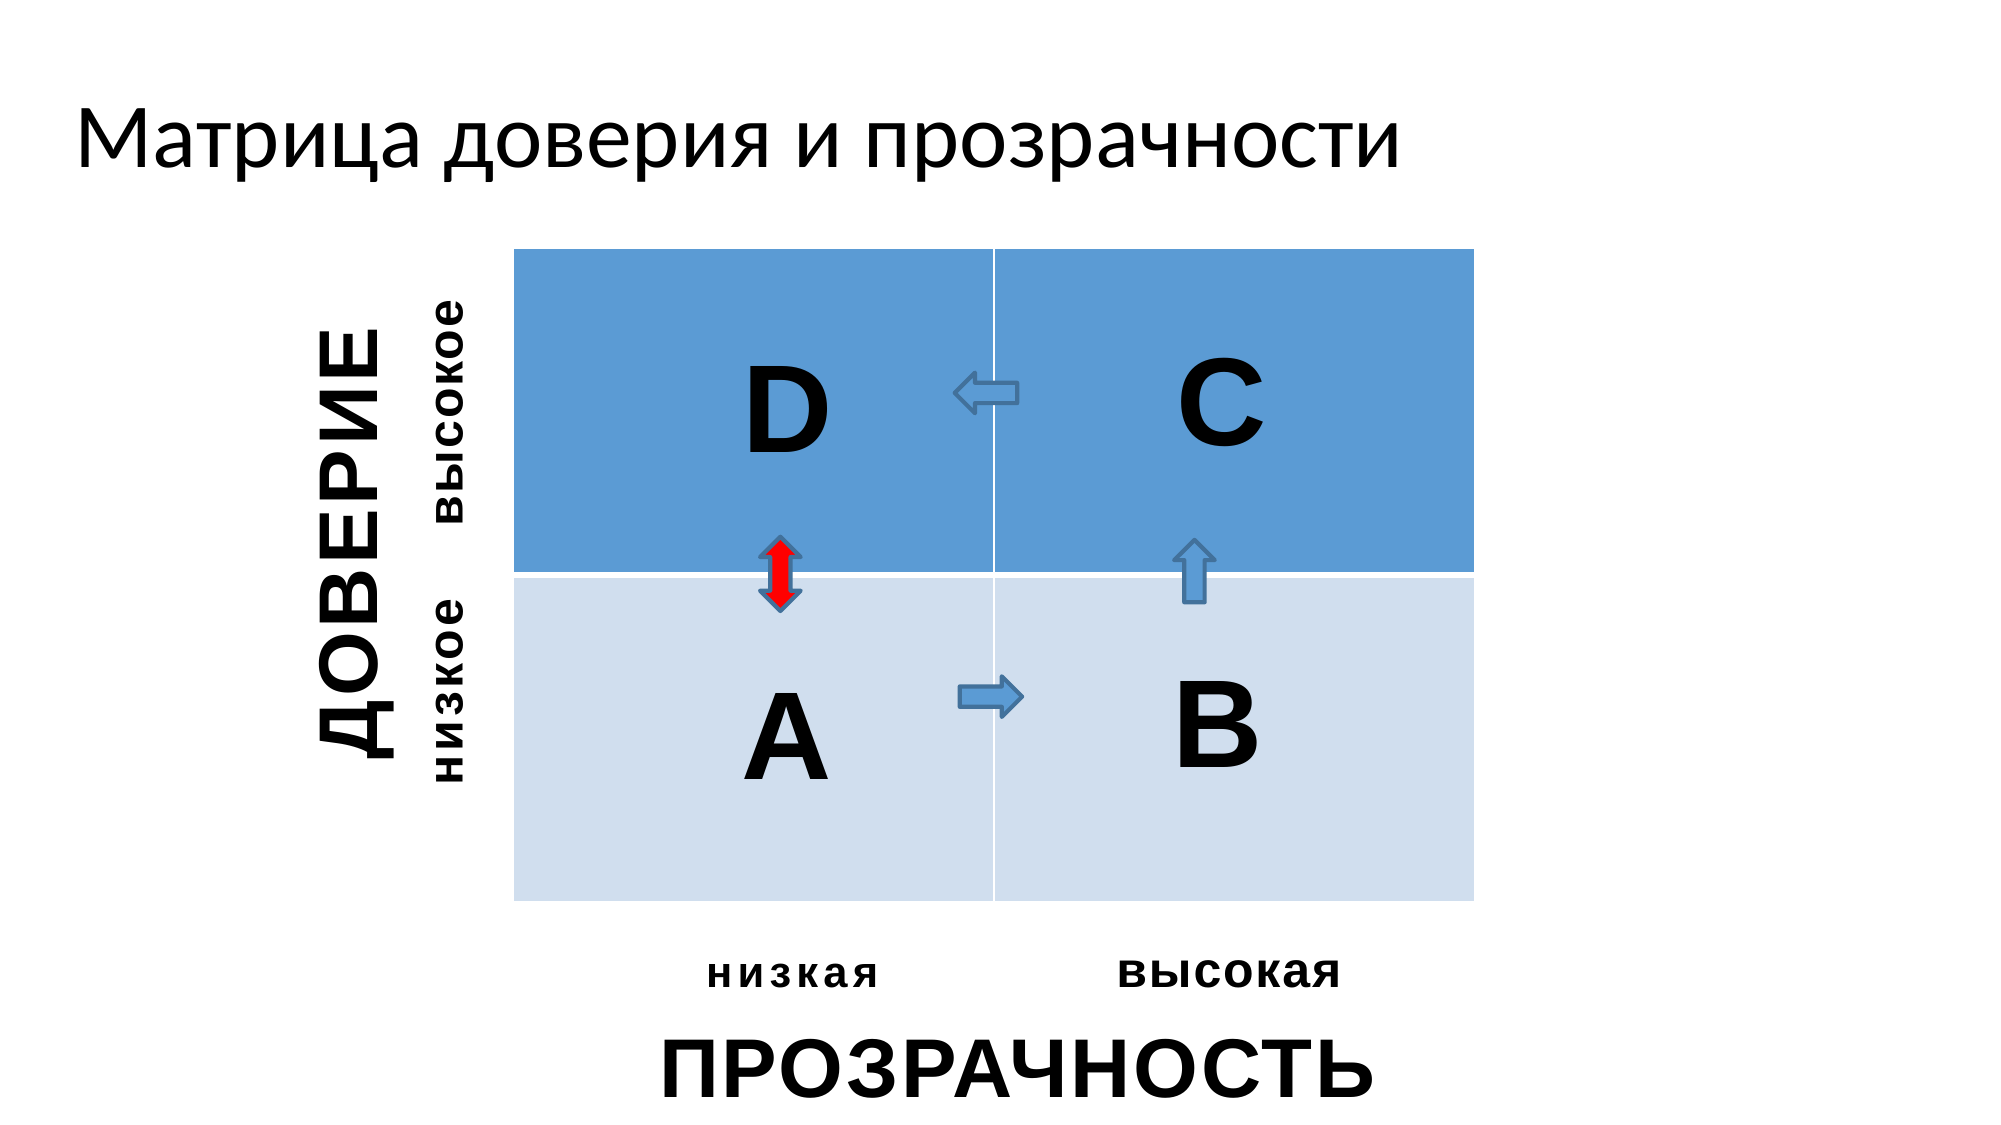

# Матрица доверия и прозрачности

высокое
ДОВЕРИЕ
C
D

низкое
B
A
низкая	высокая
ПРОЗРАЧНОСТЬ